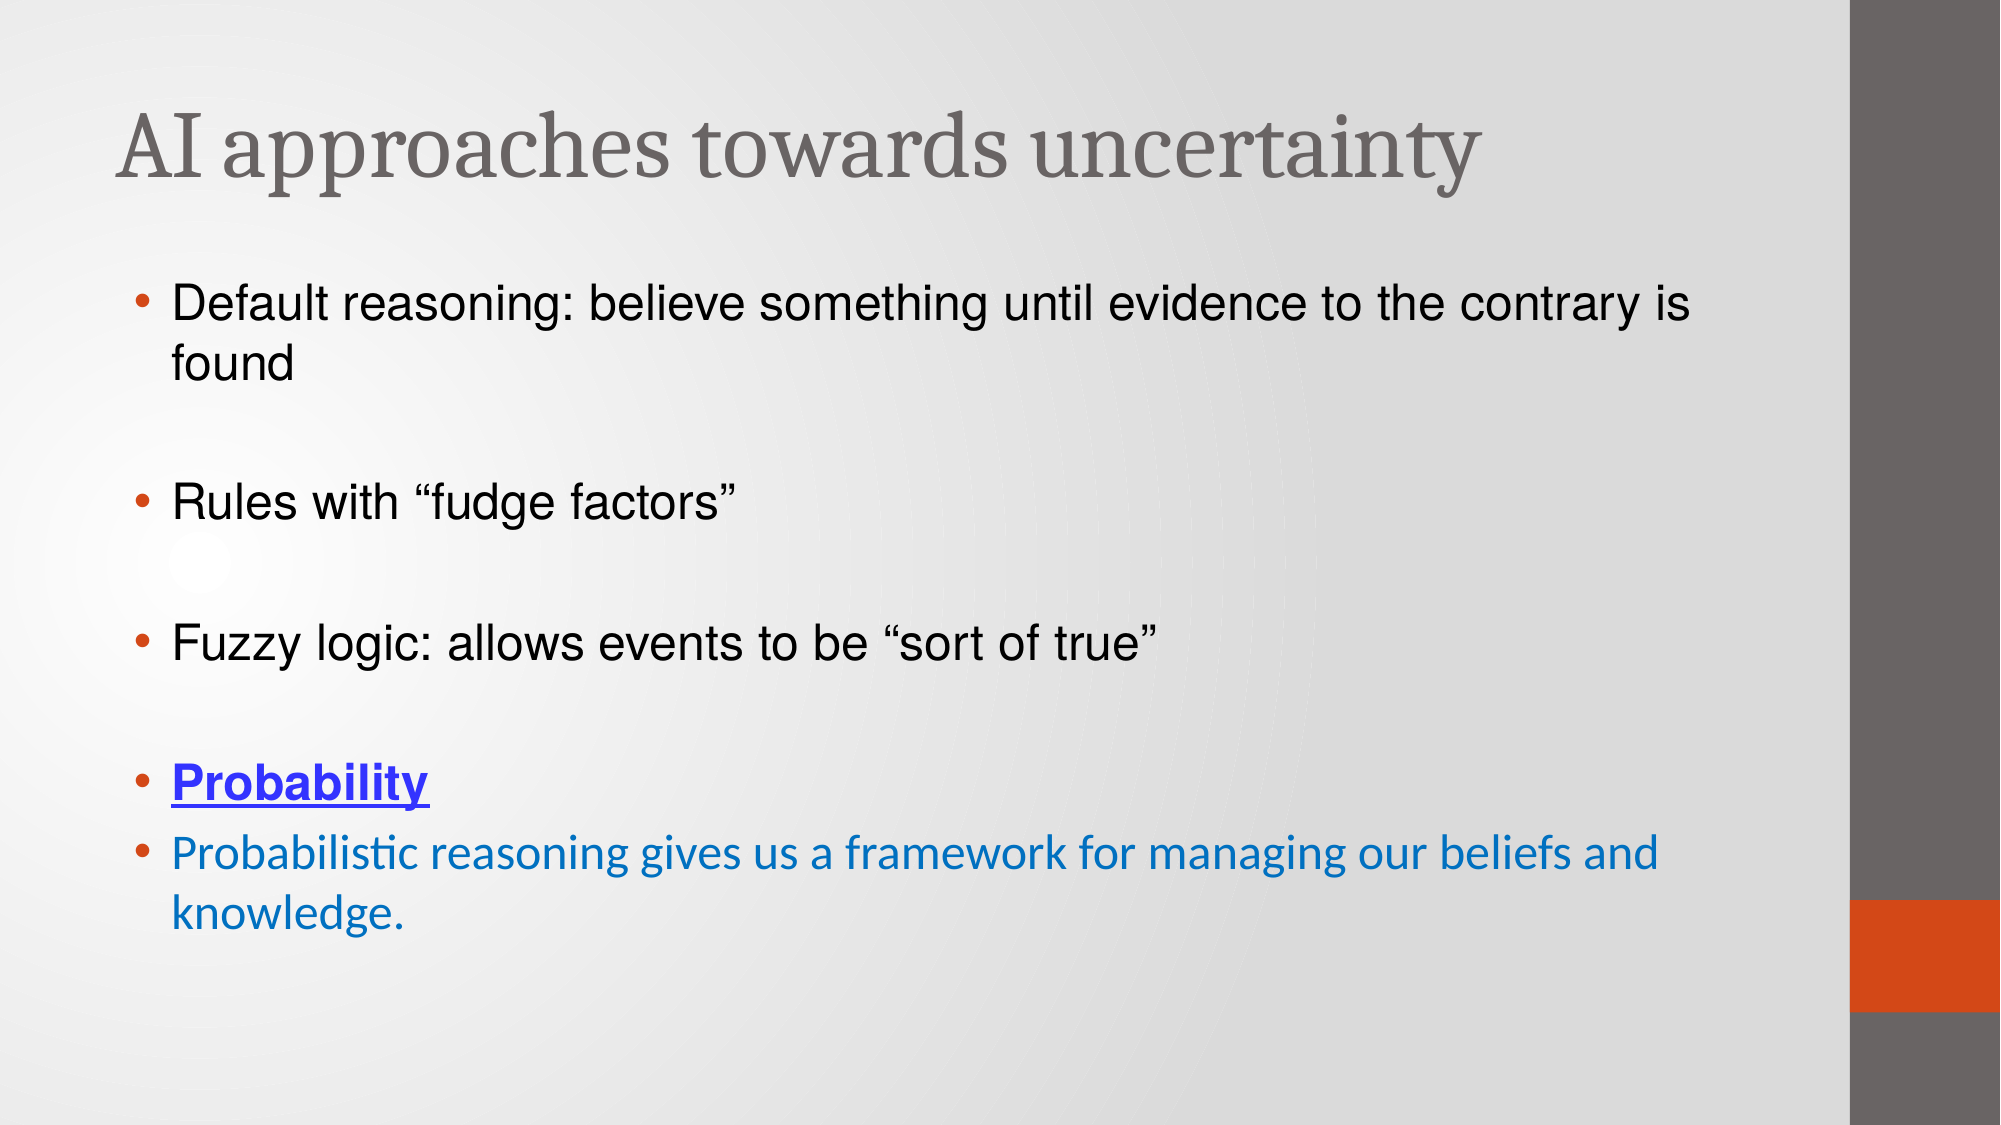

# AI approaches towards uncertainty
Default reasoning: believe something until evidence to the contrary is found

Rules with “fudge factors”

Fuzzy logic: allows events to be “sort of true”

Probability
Probabilistic reasoning gives us a framework for managing our beliefs and knowledge.